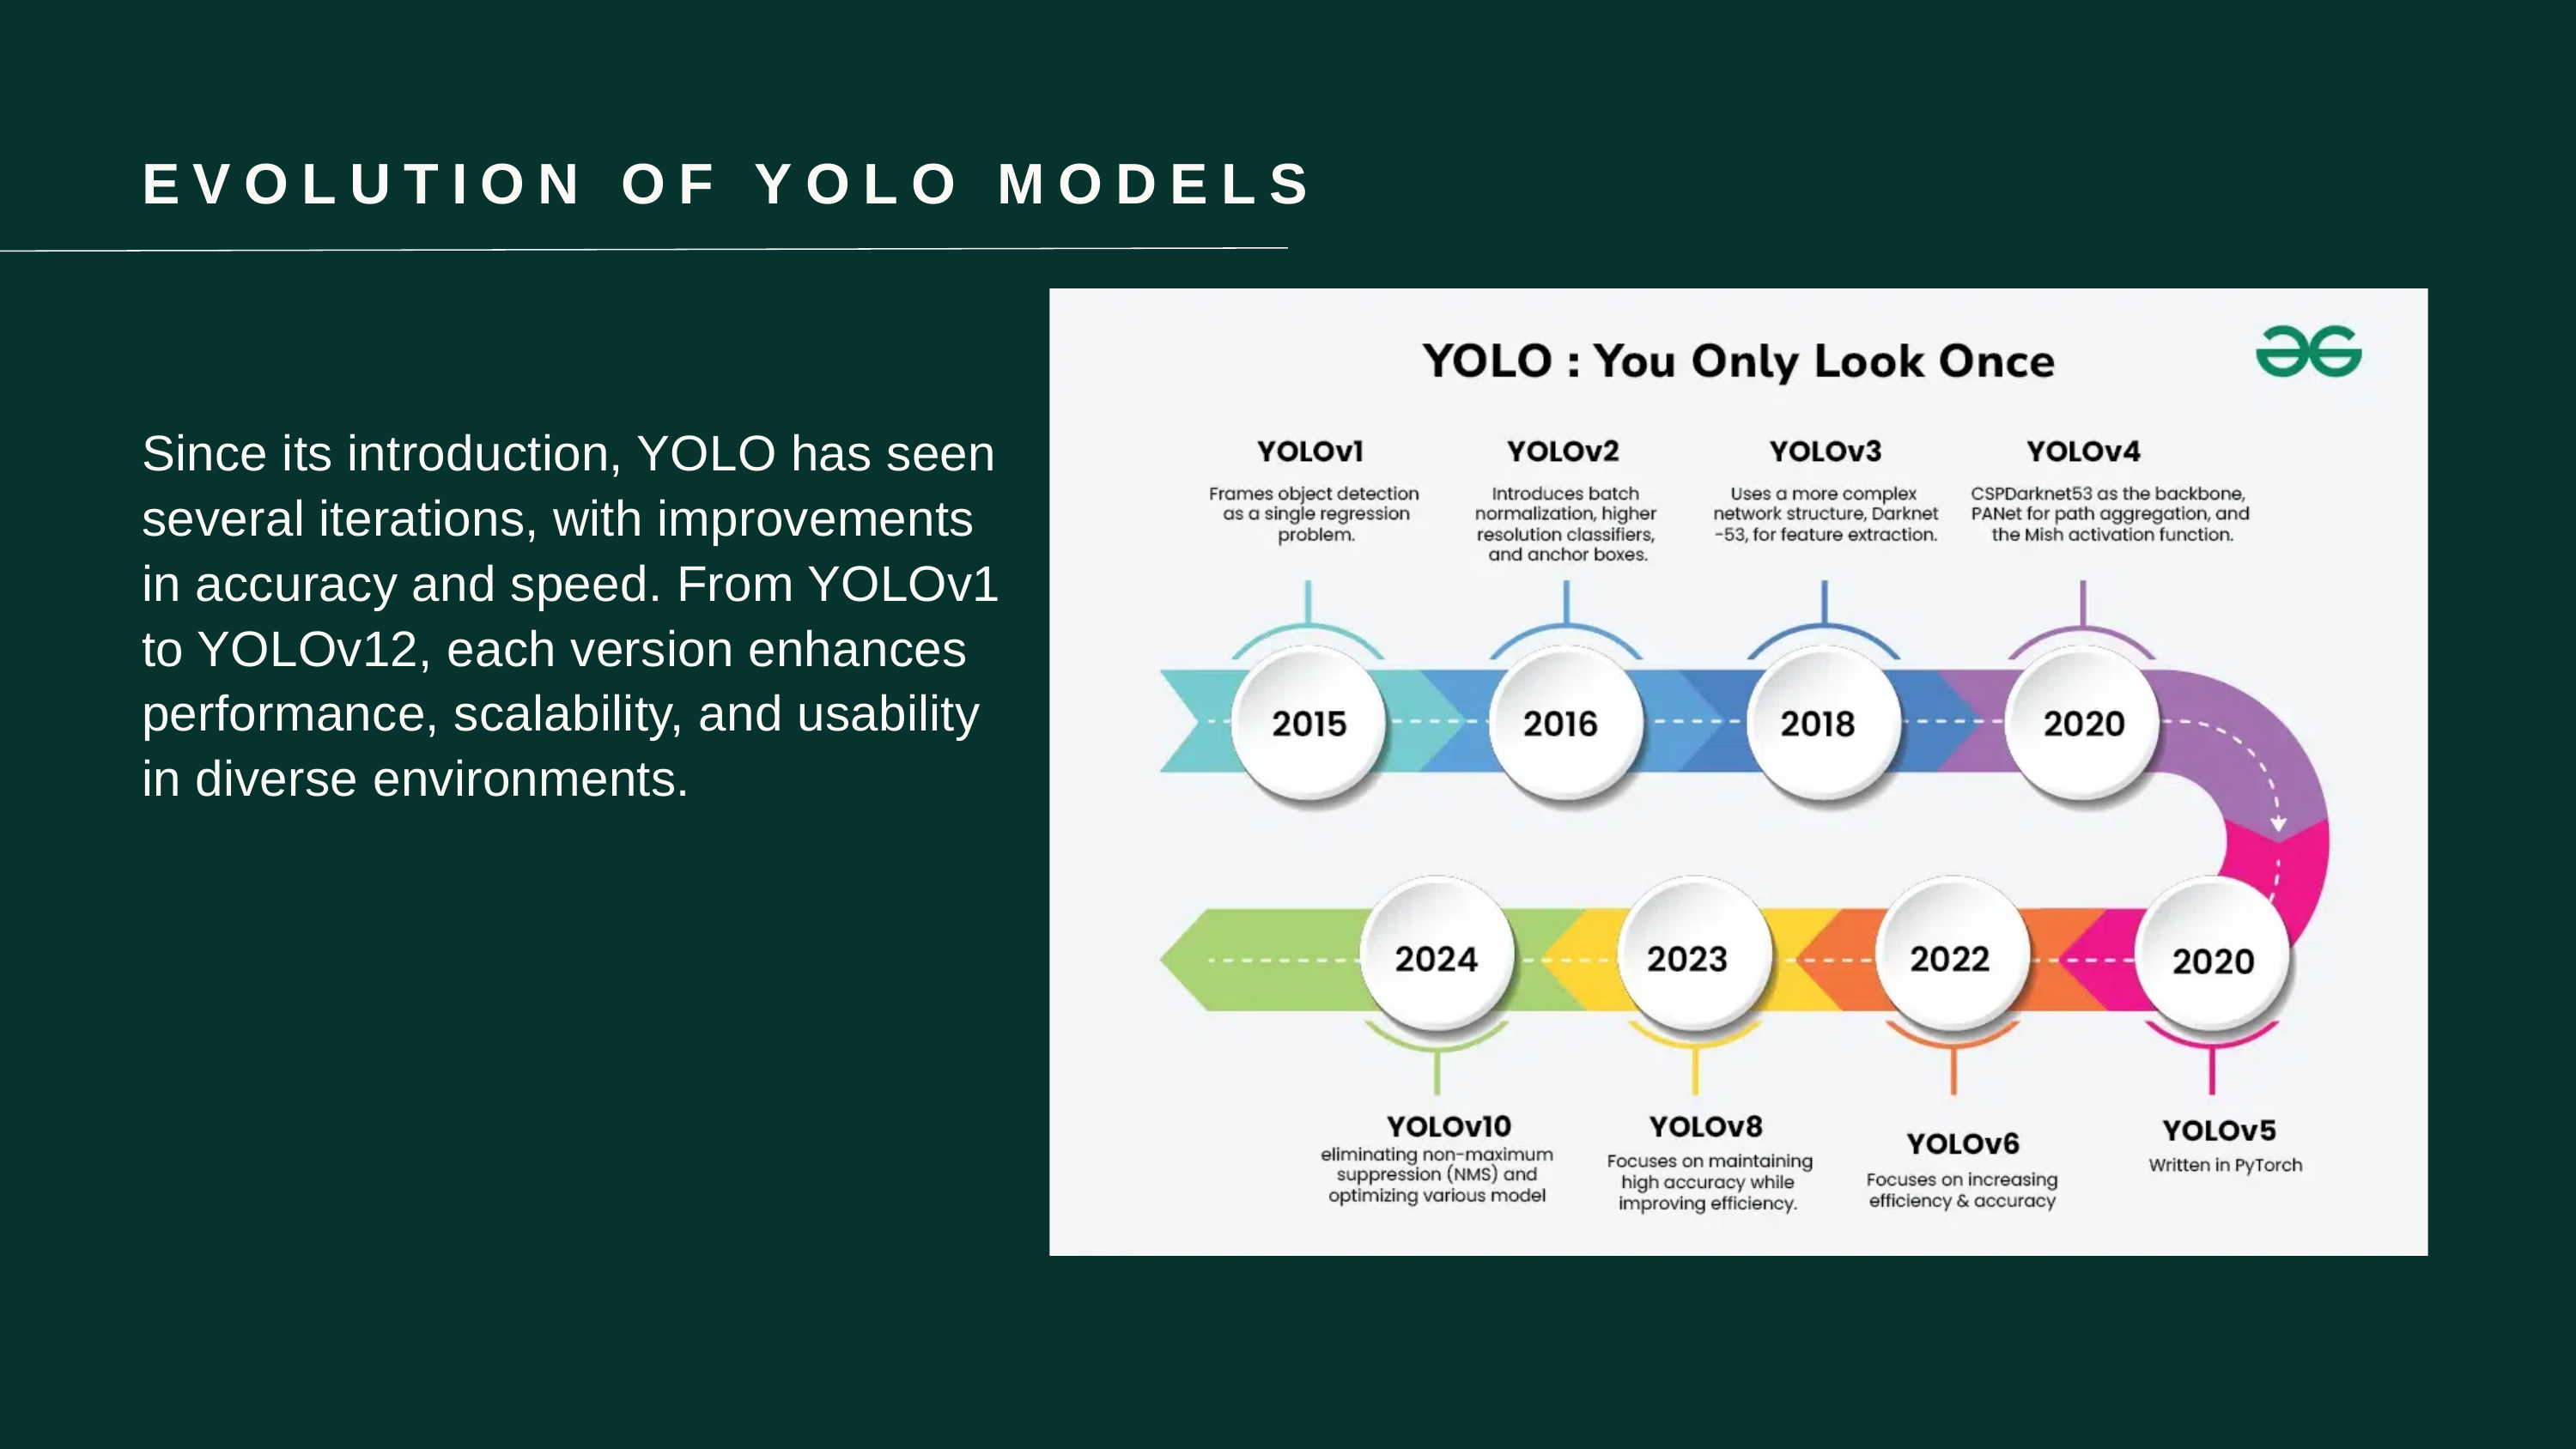

EVOLUTION OF YOLO MODELS

Since its introduction, YOLO has seen several iterations, with improvements in accuracy and speed. From YOLOv1 to YOLOv12, each version enhances performance, scalability, and usability in diverse environments.